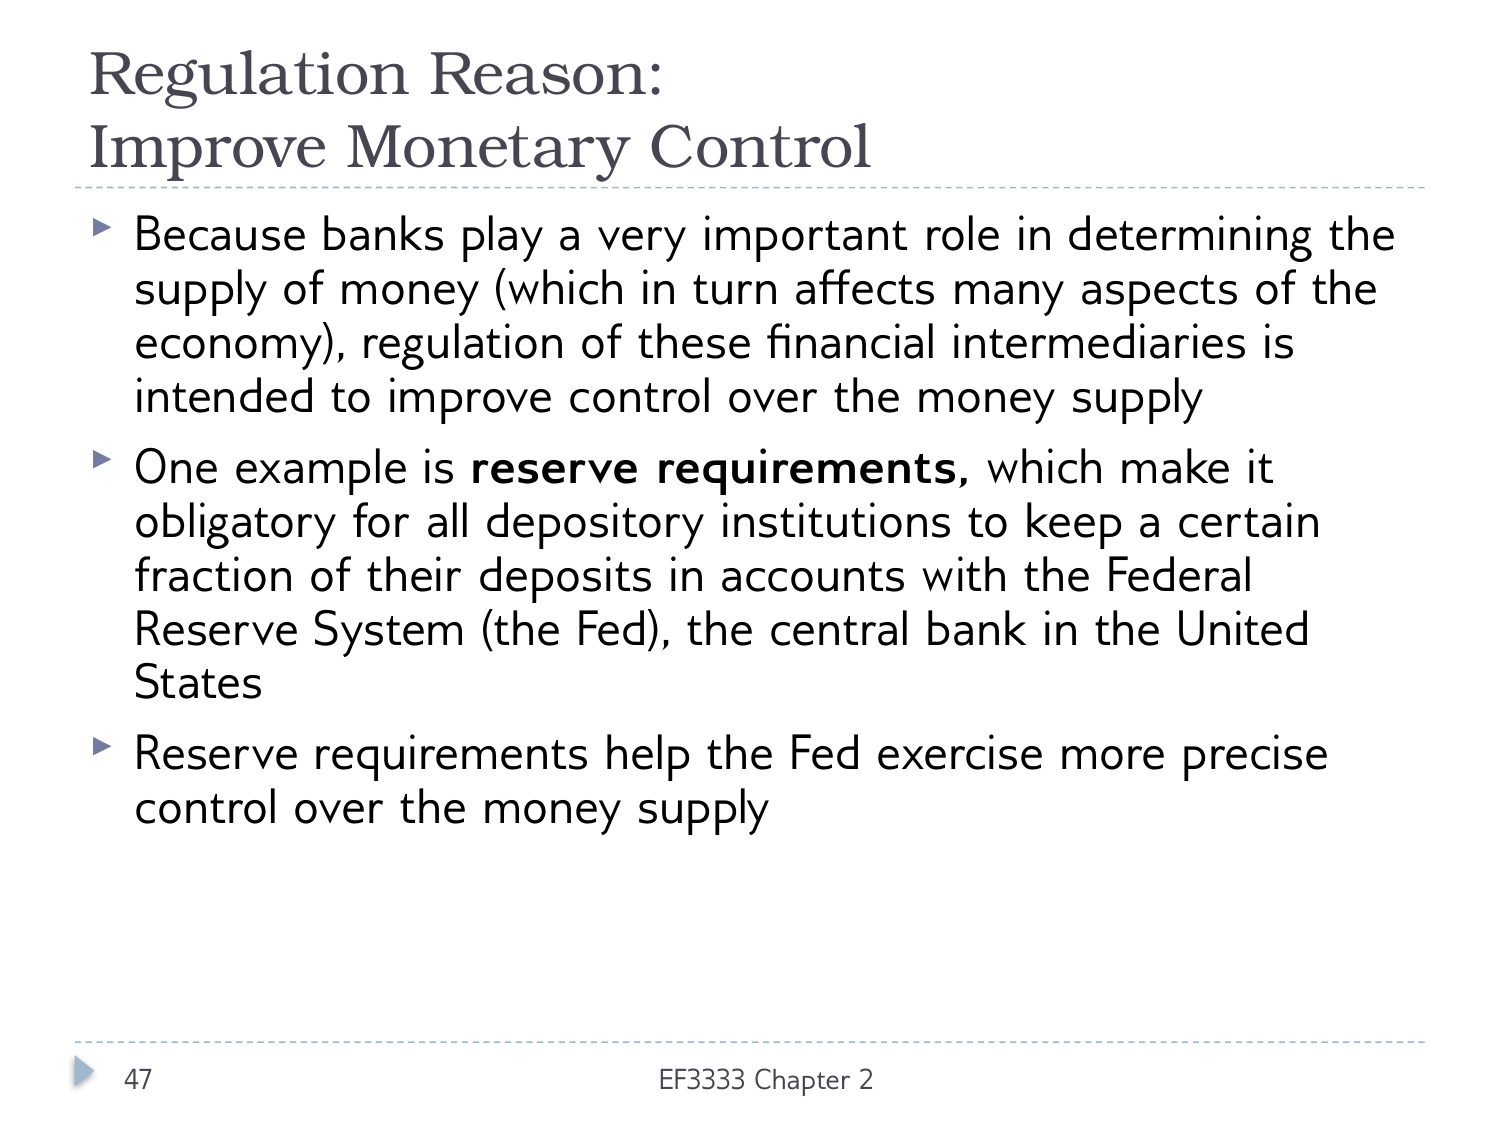

# Regulation Reason: Improve Monetary Control
Because banks play a very important role in determining the supply of money (which in turn affects many aspects of the economy), regulation of these financial intermediaries is intended to improve control over the money supply
One example is reserve requirements, which make it obligatory for all depository institutions to keep a certain fraction of their deposits in accounts with the Federal Reserve System (the Fed), the central bank in the United States
Reserve requirements help the Fed exercise more precise control over the money supply
47
EF3333 Chapter 2